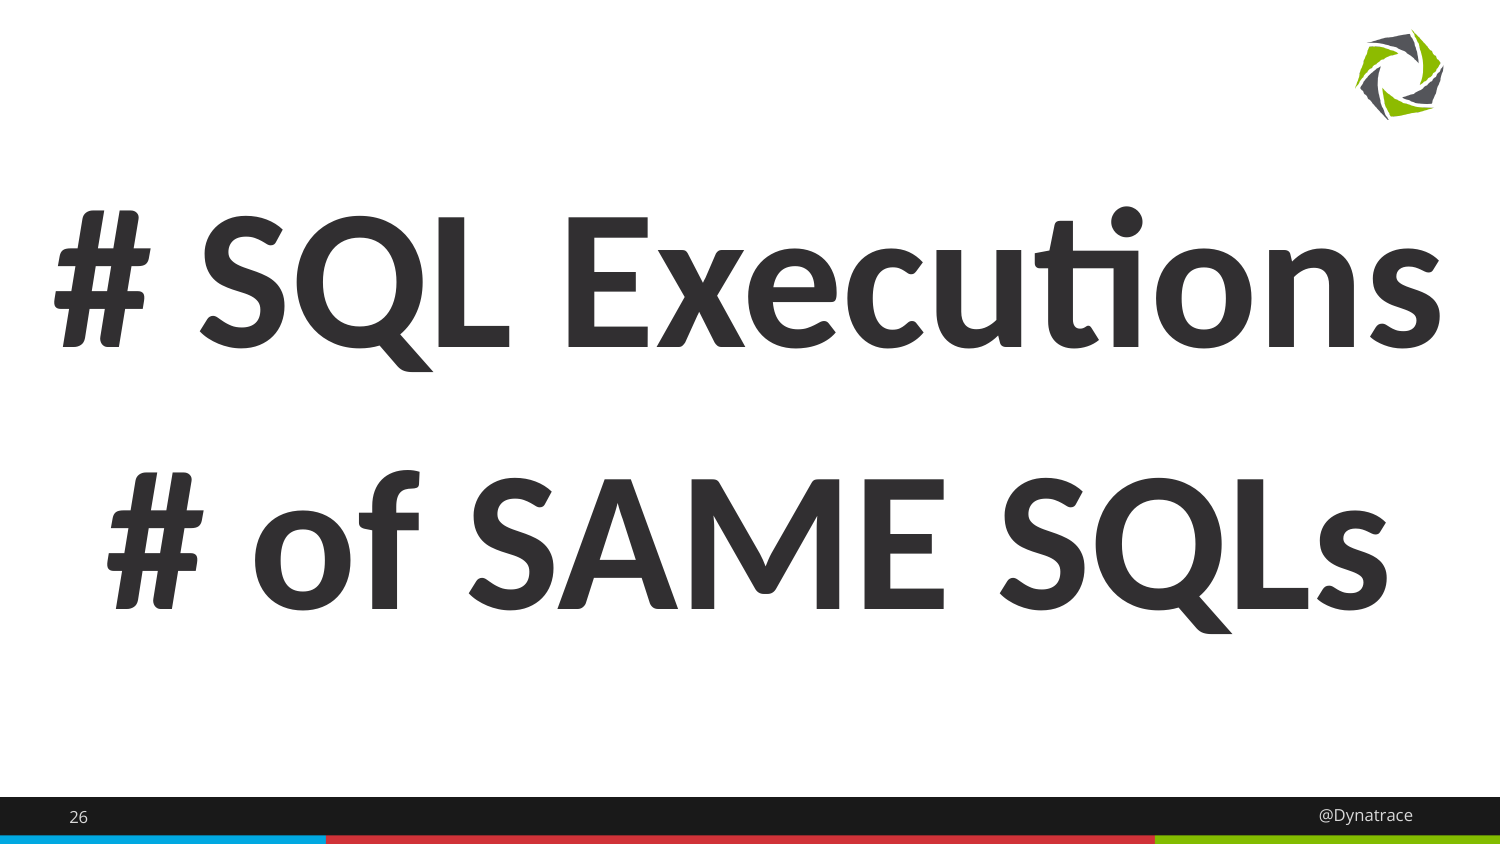

# SQL Executions

# of SAME SQLs